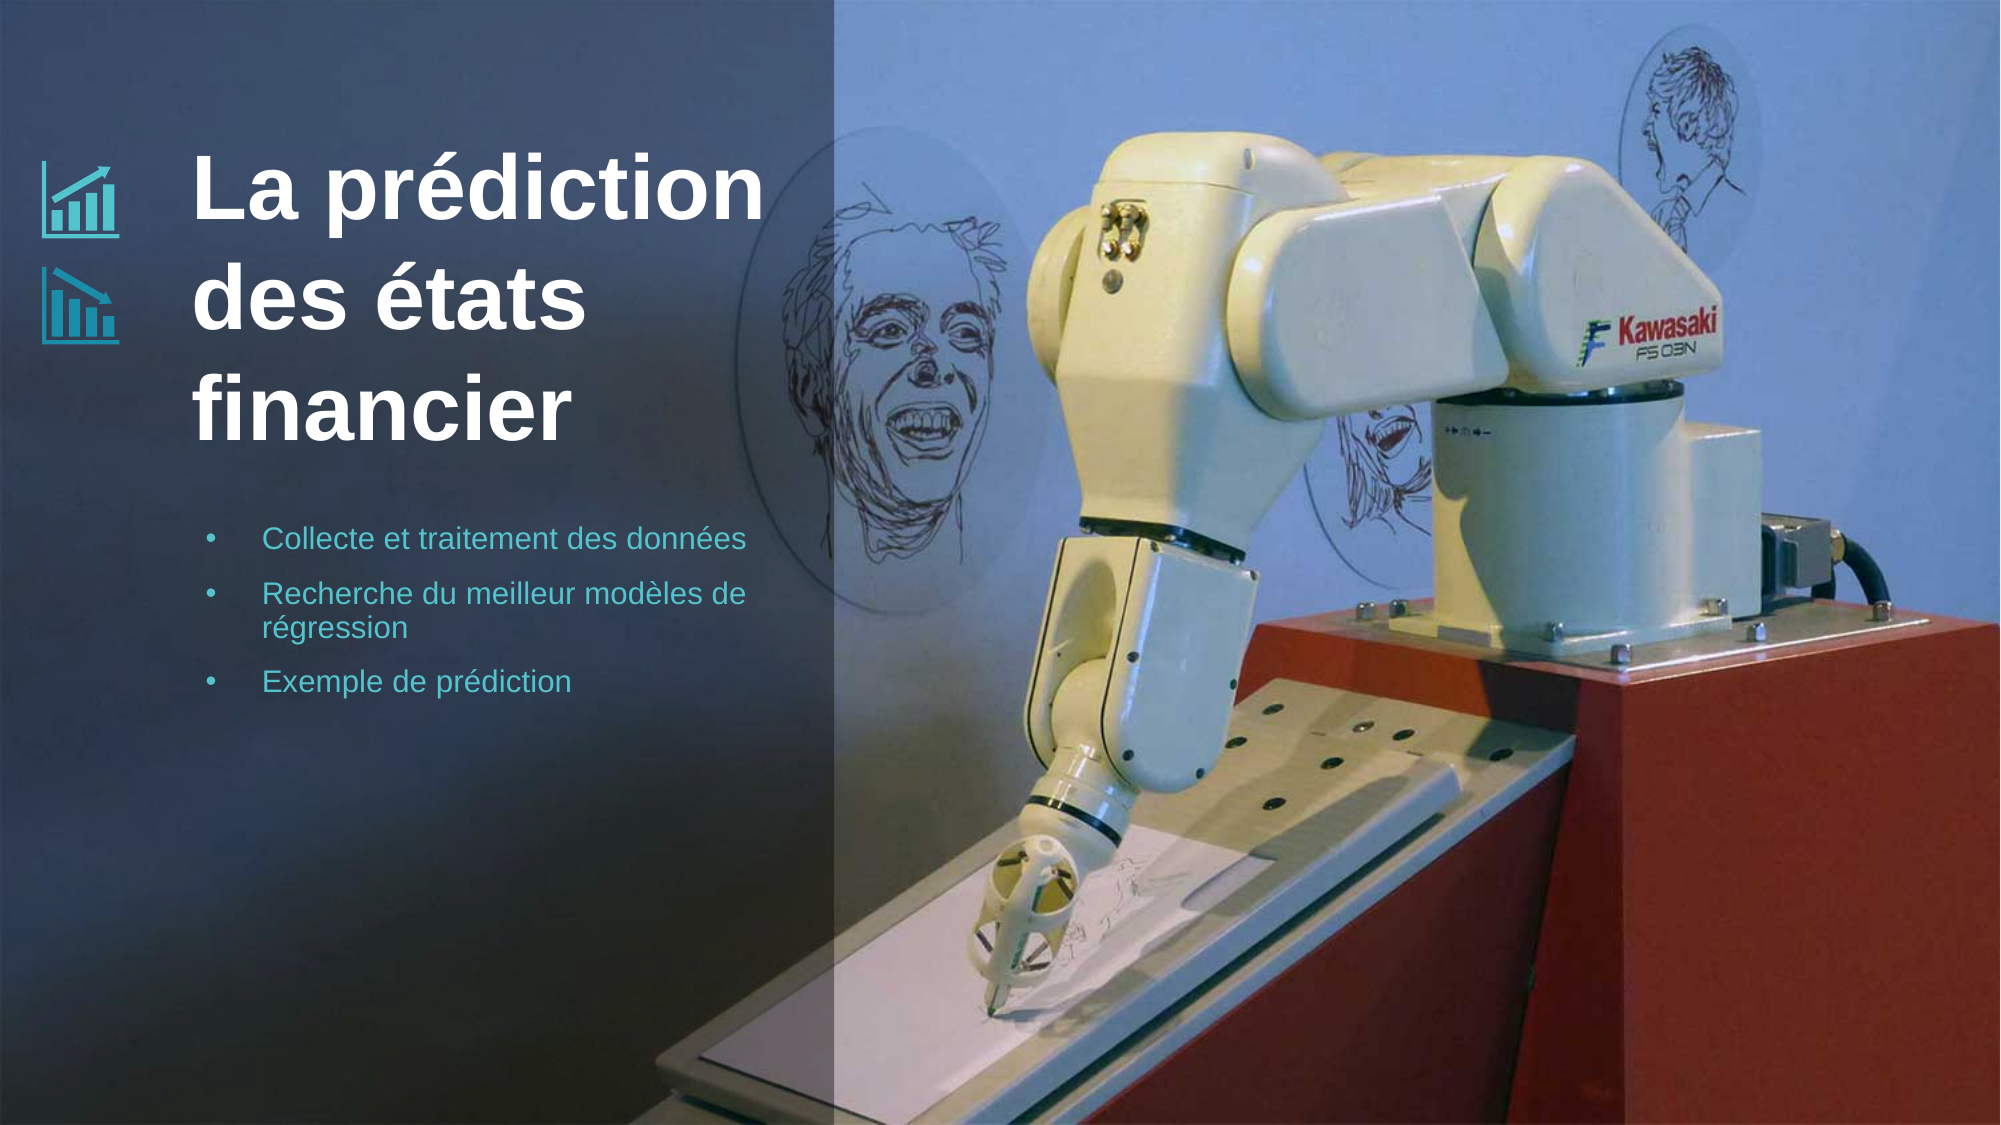

La prédiction des états financier

Collecte et traitement des données
Recherche du meilleur modèles de régression
Exemple de prédiction